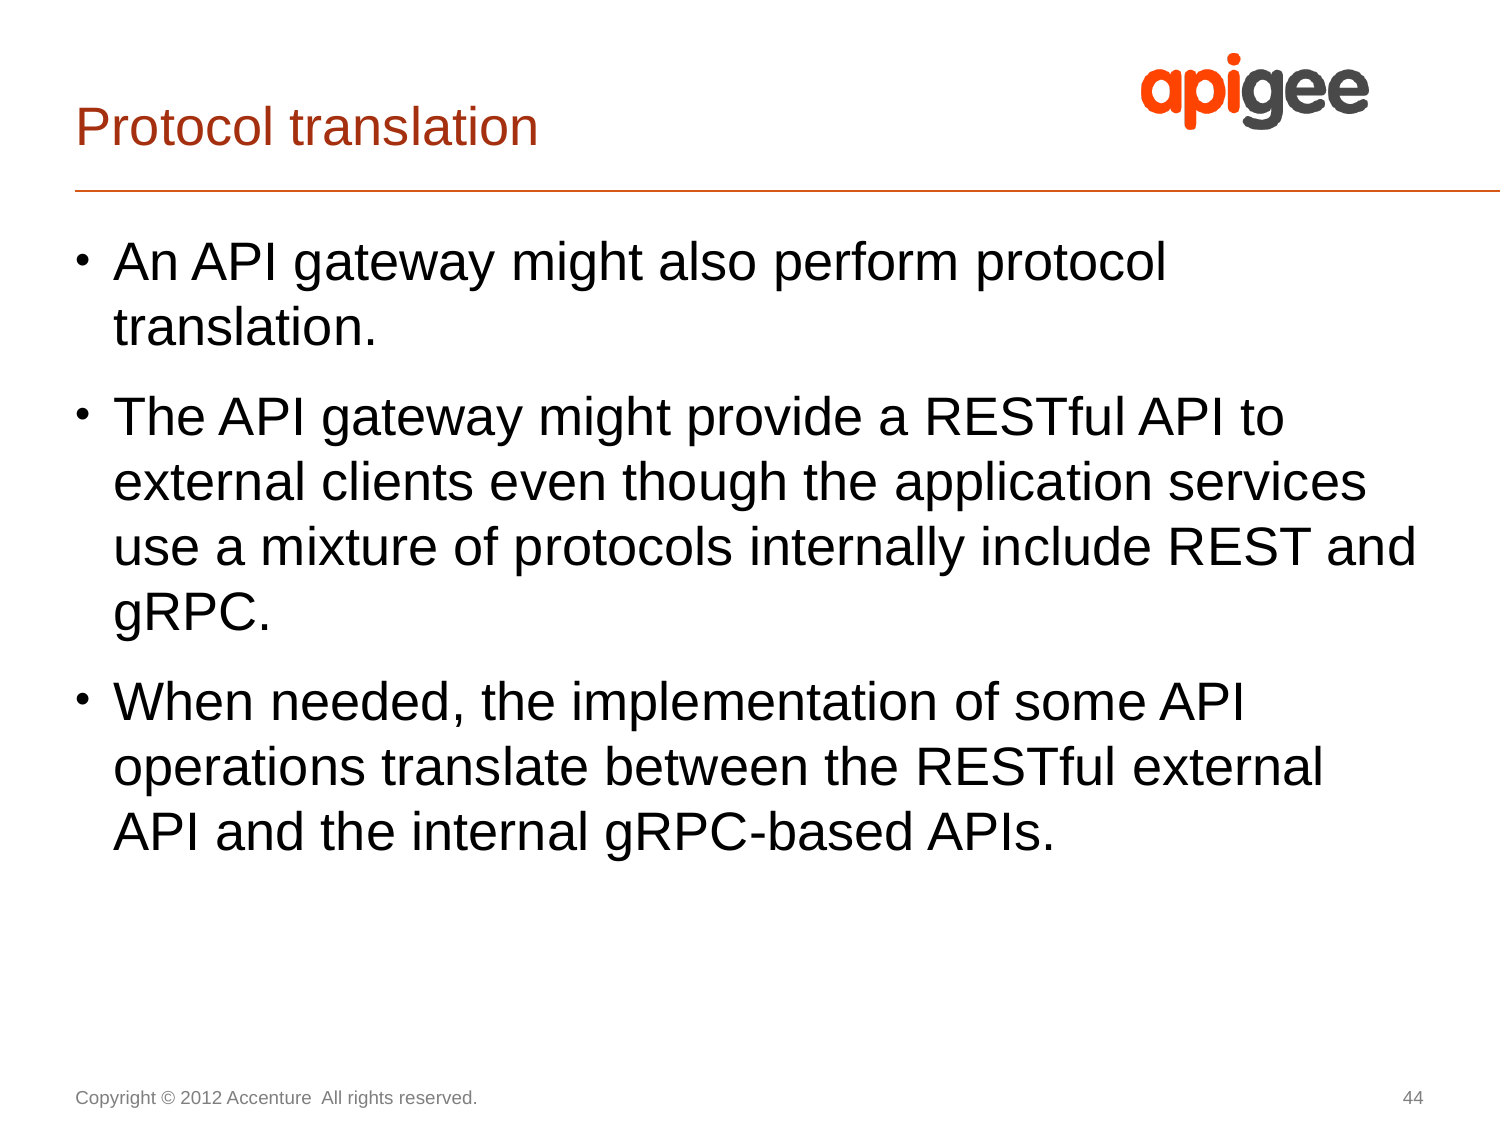

# Protocol translation
An API gateway might also perform protocol translation.
The API gateway might provide a RESTful API to external clients even though the application services use a mixture of protocols internally include REST and gRPC.
When needed, the implementation of some API operations translate between the RESTful external API and the internal gRPC-based APIs.